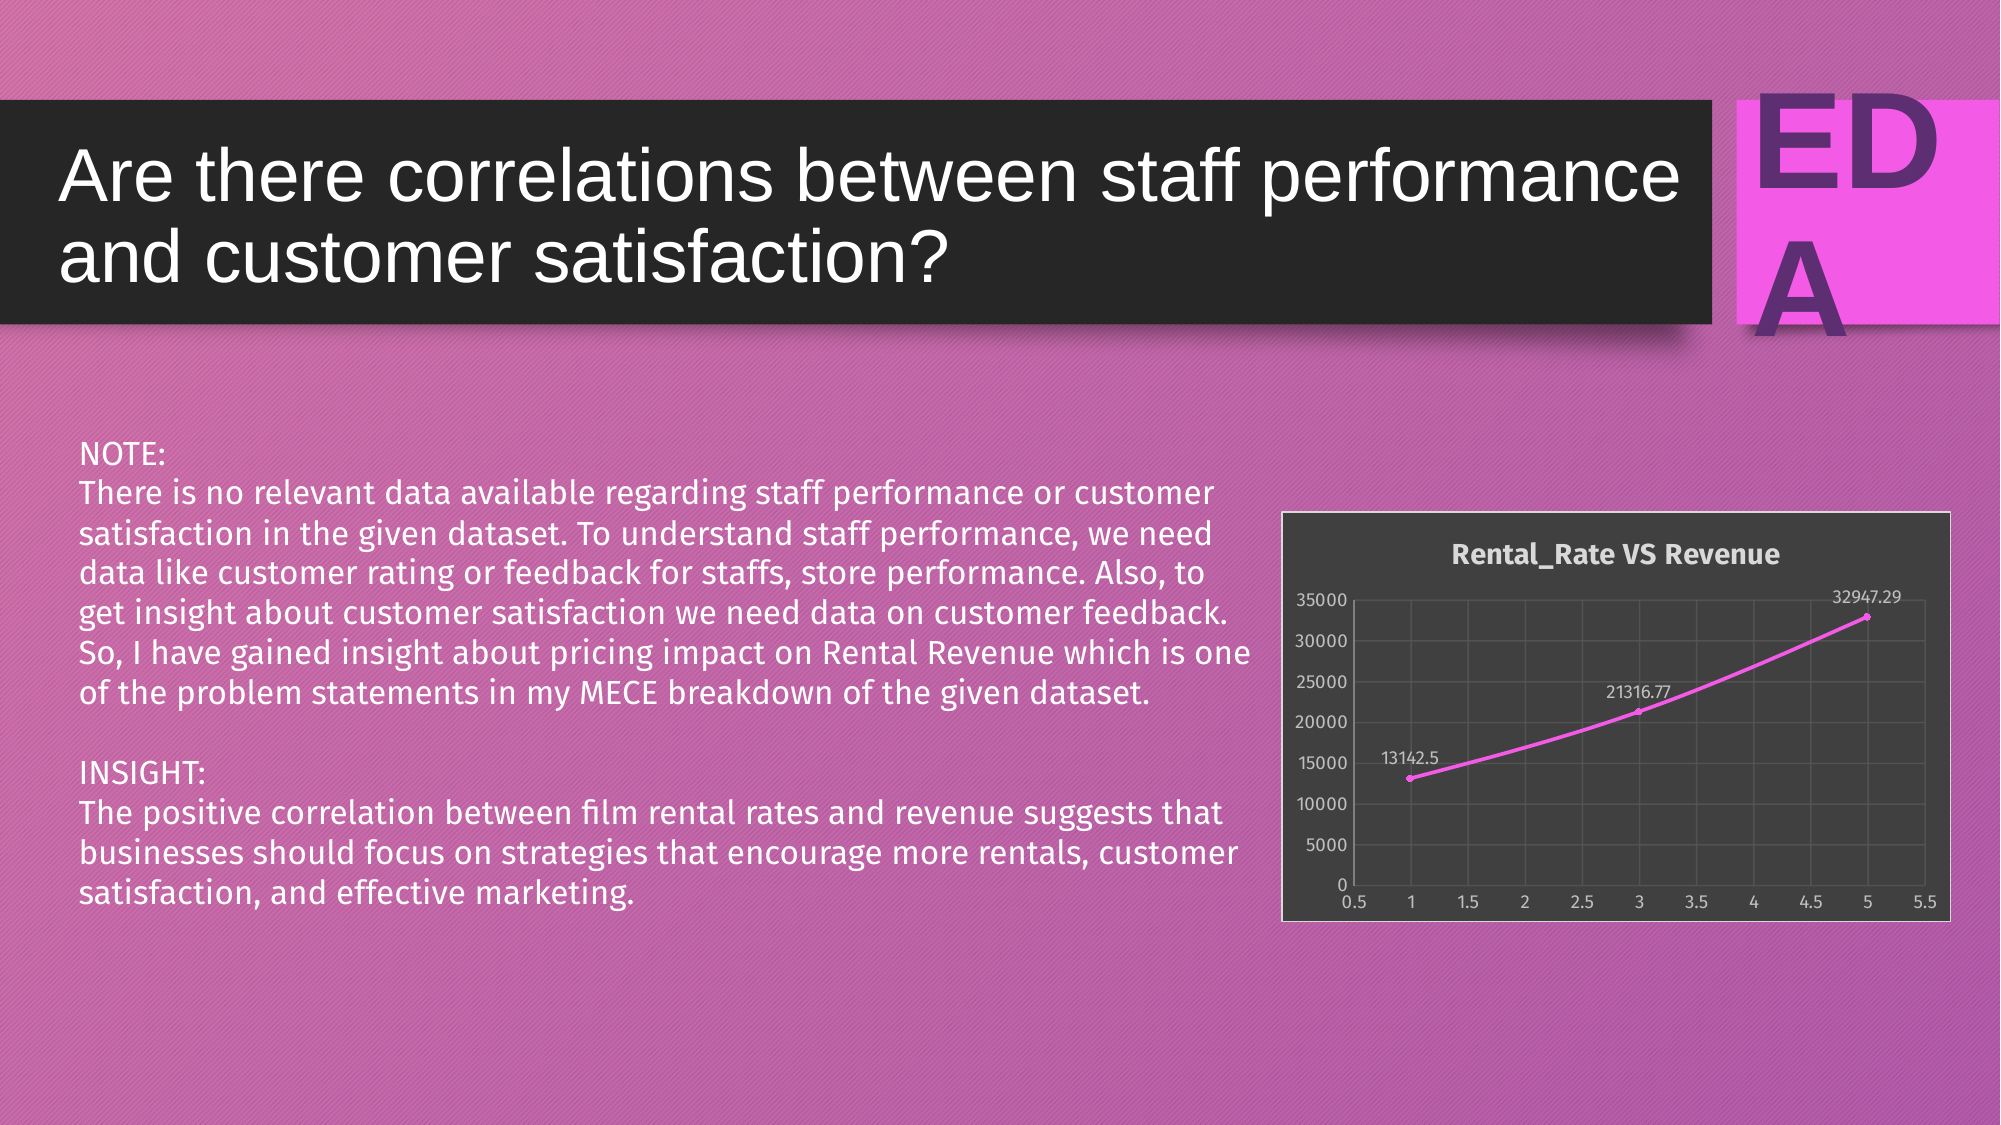

EDA
# Are there correlations between staff performance and customer satisfaction?

NOTE:
There is no relevant data available regarding staff performance or customer satisfaction in the given dataset. To understand staff performance, we need data like customer rating or feedback for staffs, store performance. Also, to get insight about customer satisfaction we need data on customer feedback.
So, I have gained insight about pricing impact on Rental Revenue which is one of the problem statements in my MECE breakdown of the given dataset.

INSIGHT:
The positive correlation between film rental rates and revenue suggests that businesses should focus on strategies that encourage more rentals, customer satisfaction, and effective marketing.

### Chart: Rental_Rate VS Revenue

| Category | Revenue |
|---|---|